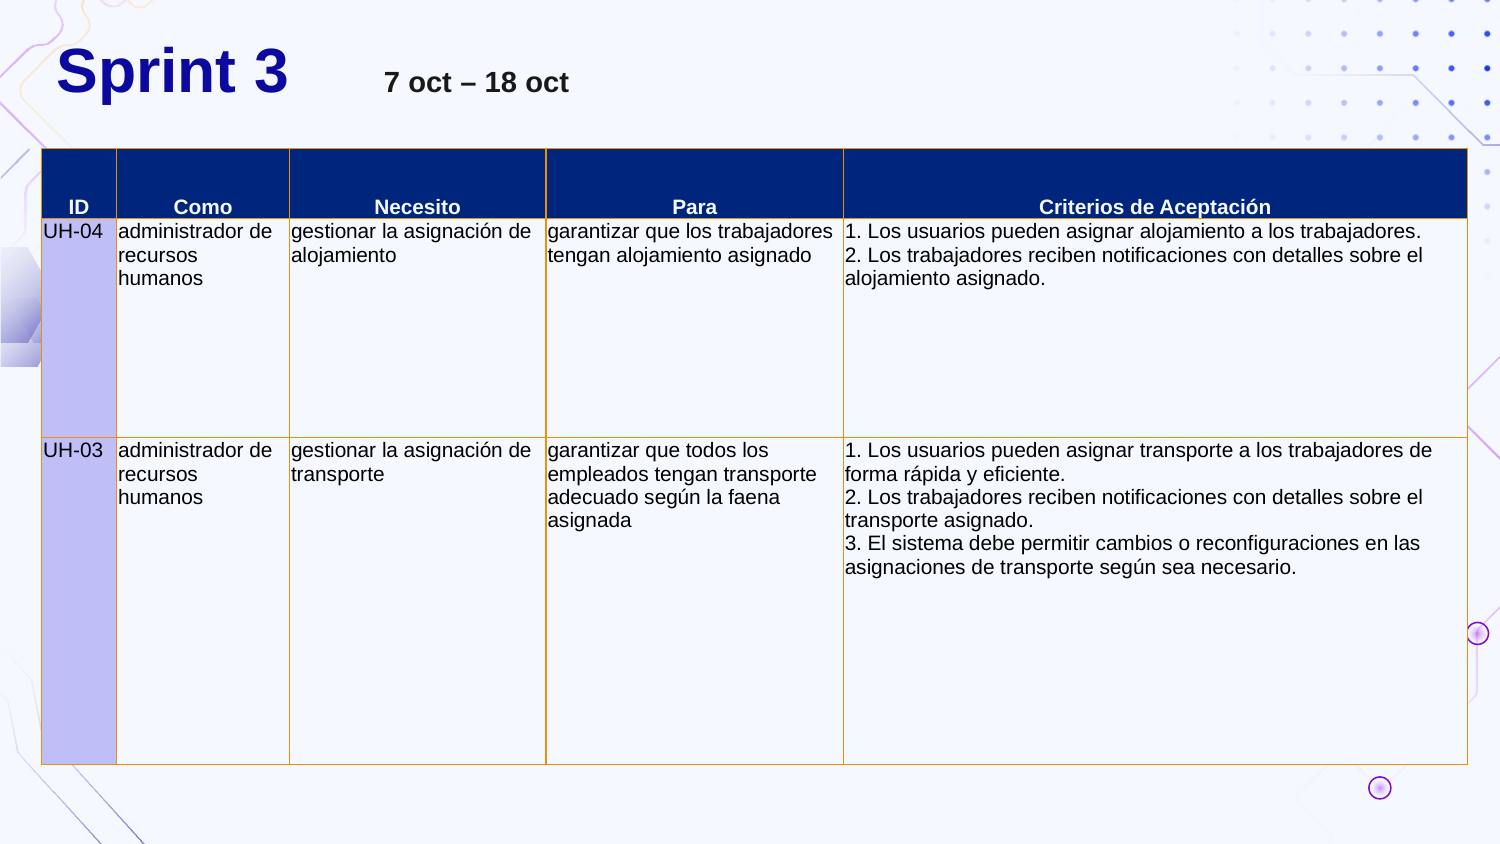

# Sprint 3
7 oct – 18 oct
| ID | Como | Necesito | Para | Criterios de Aceptación |
| --- | --- | --- | --- | --- |
| UH-04 | administrador de recursos humanos | gestionar la asignación de alojamiento | garantizar que los trabajadores tengan alojamiento asignado | 1. Los usuarios pueden asignar alojamiento a los trabajadores. 2. Los trabajadores reciben notificaciones con detalles sobre el alojamiento asignado. |
| UH-03 | administrador de recursos humanos | gestionar la asignación de transporte | garantizar que todos los empleados tengan transporte adecuado según la faena asignada | 1. Los usuarios pueden asignar transporte a los trabajadores de forma rápida y eficiente. 2. Los trabajadores reciben notificaciones con detalles sobre el transporte asignado. 3. El sistema debe permitir cambios o reconfiguraciones en las asignaciones de transporte según sea necesario. |